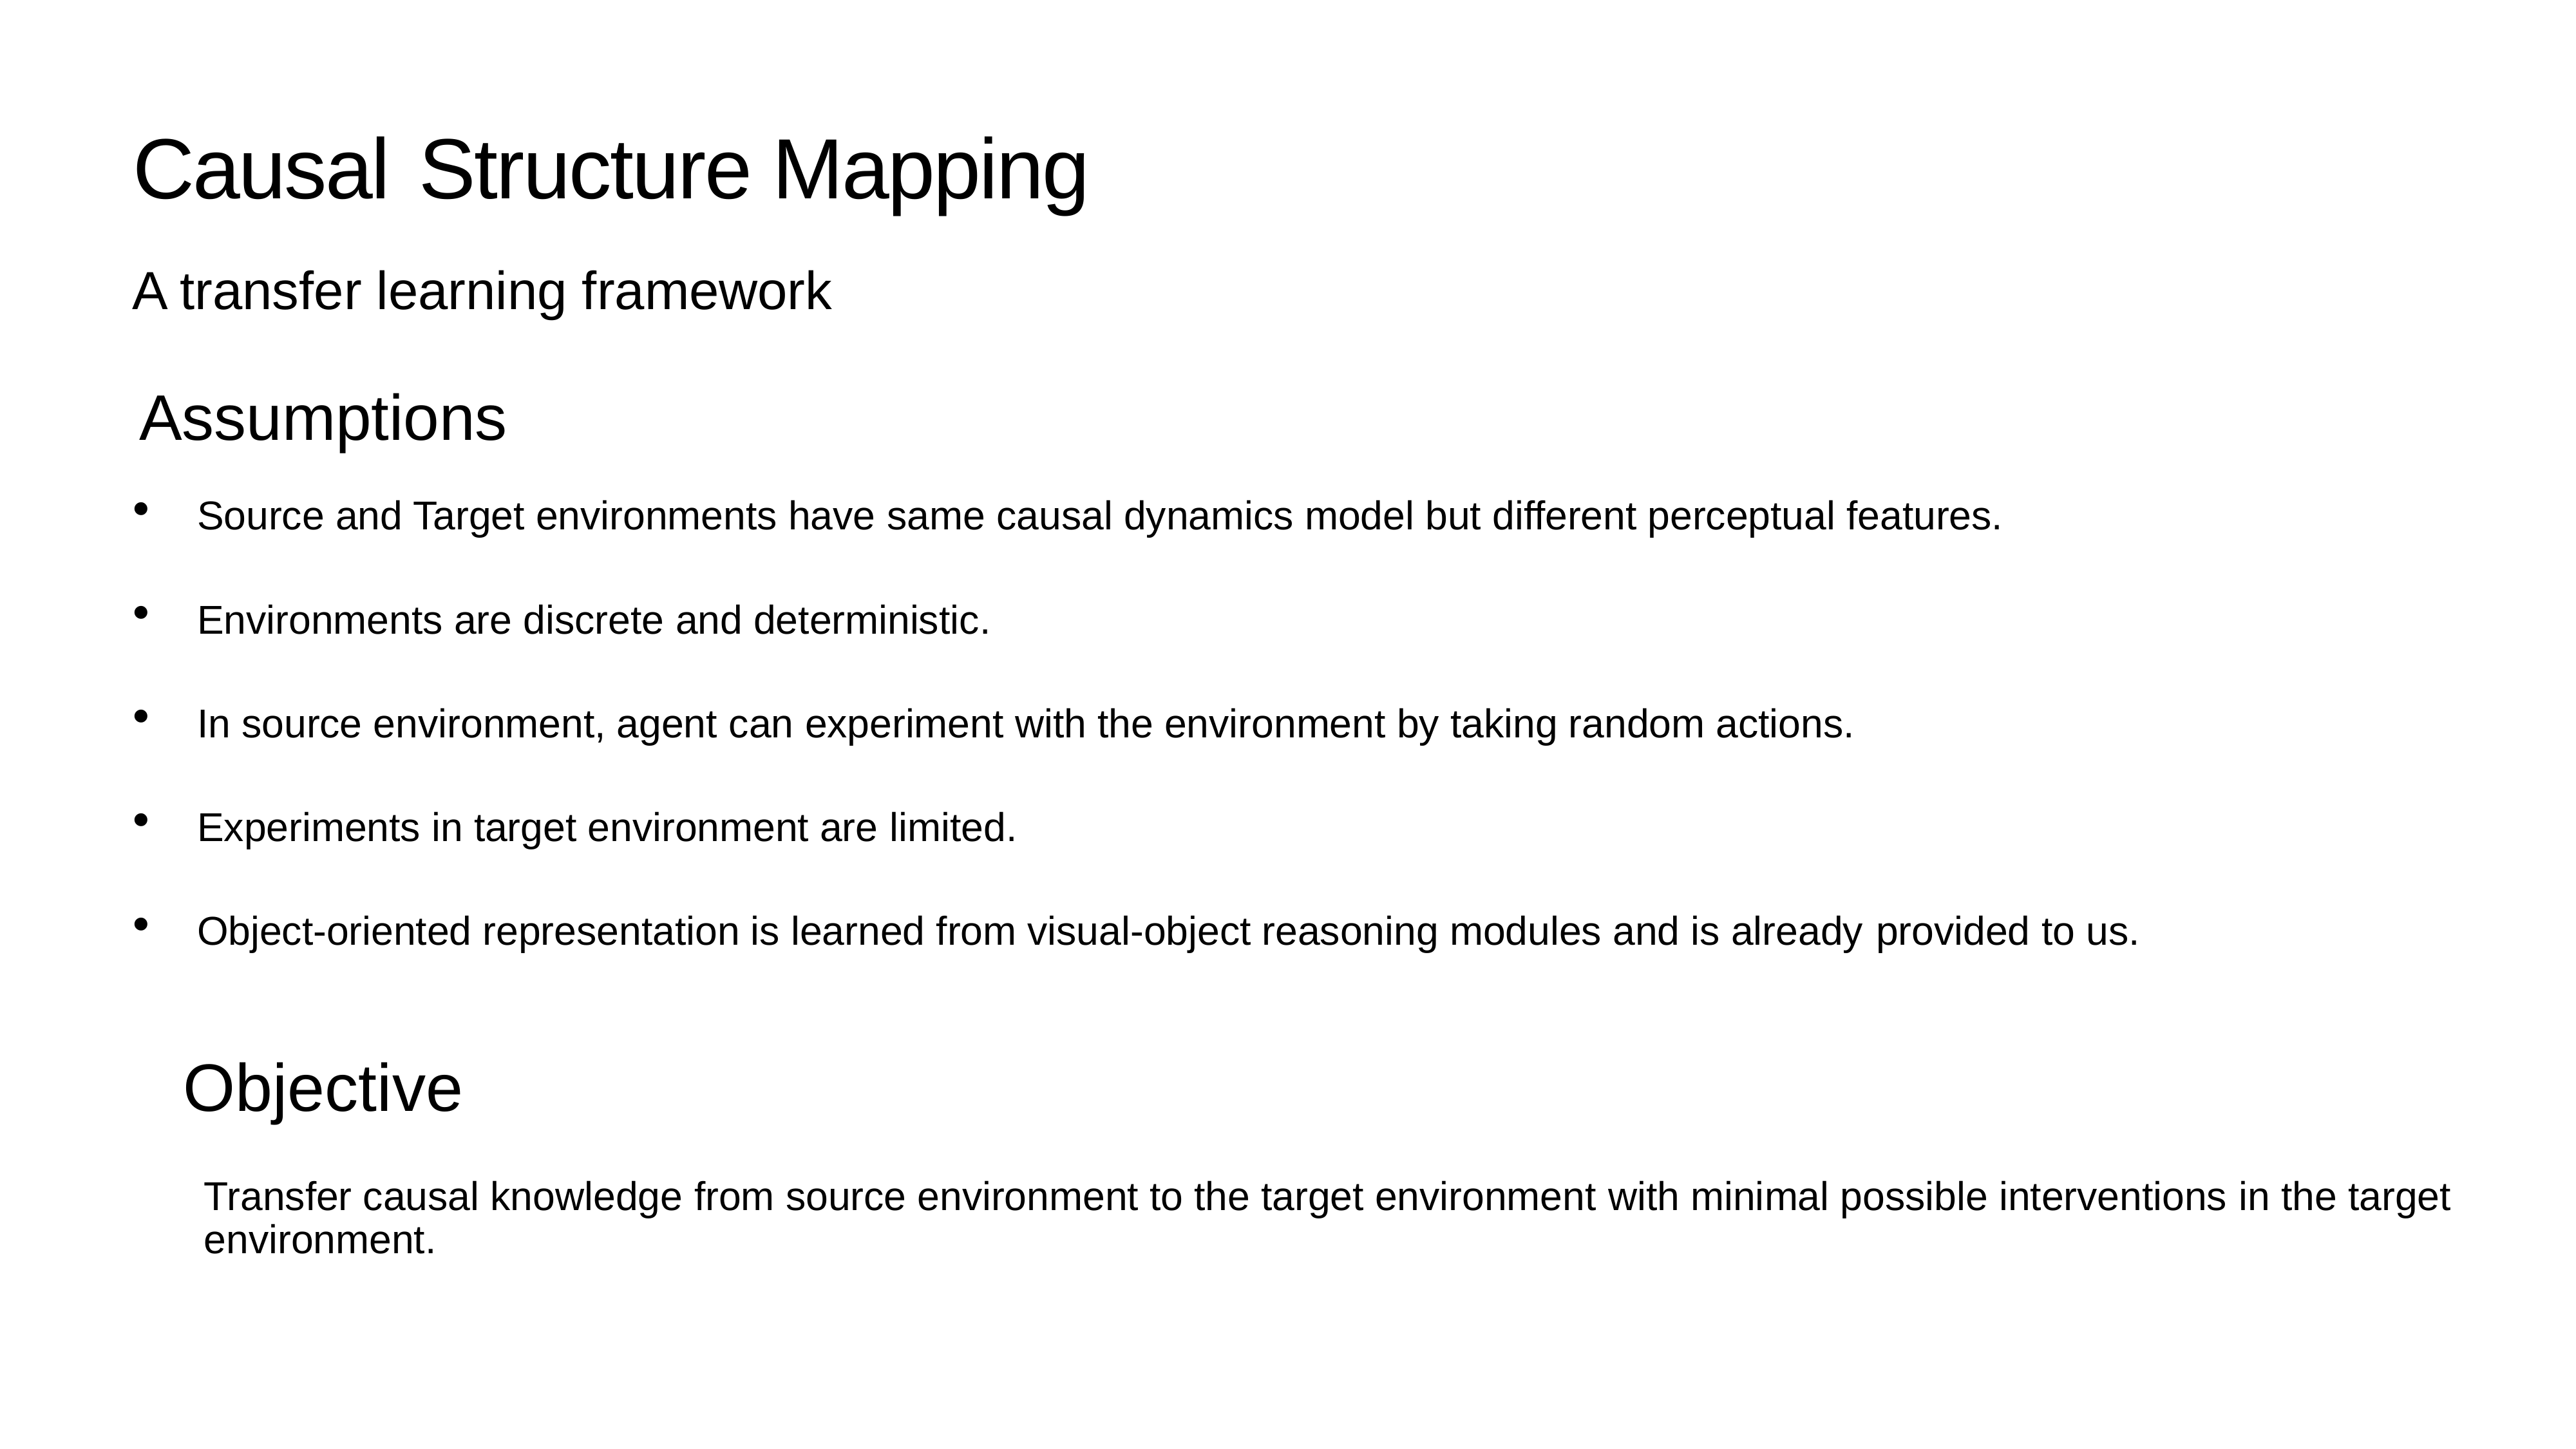

# Causal Structure Mapping
A transfer learning framework
Assumptions
Source and Target environments have same causal dynamics model but different perceptual features.
Environments are discrete and deterministic.
In source environment, agent can experiment with the environment by taking random actions.
Experiments in target environment are limited.
Object-oriented representation is learned from visual-object reasoning modules and is already provided to us.
Objective
Transfer causal knowledge from source environment to the target environment with minimal possible interventions in the target
environment.